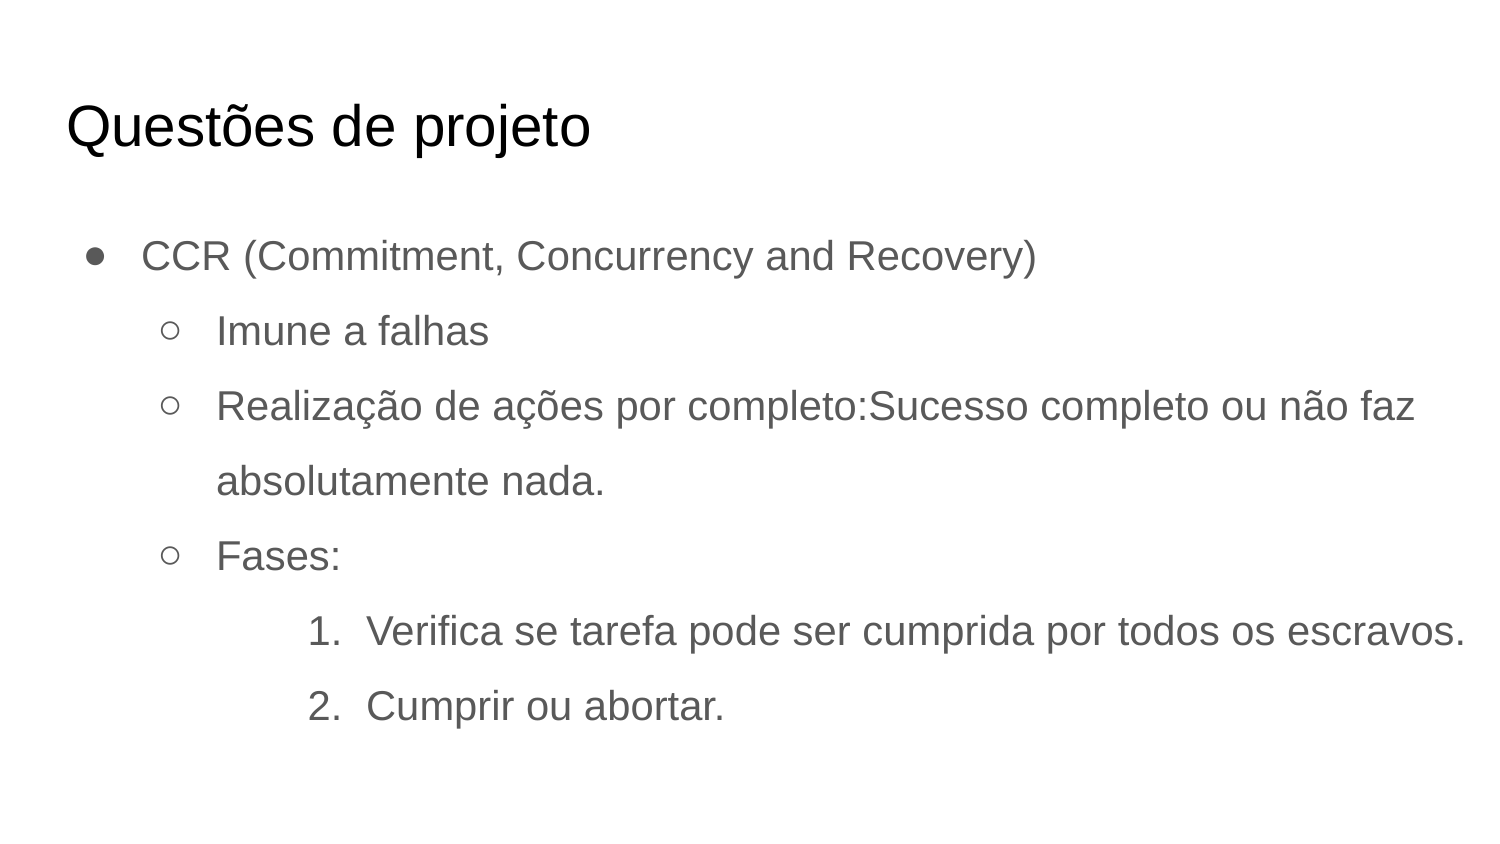

# Questões de projeto
CCR (Commitment, Concurrency and Recovery)
Imune a falhas
Realização de ações por completo:Sucesso completo ou não faz absolutamente nada.
Fases:
Verifica se tarefa pode ser cumprida por todos os escravos.
Cumprir ou abortar.